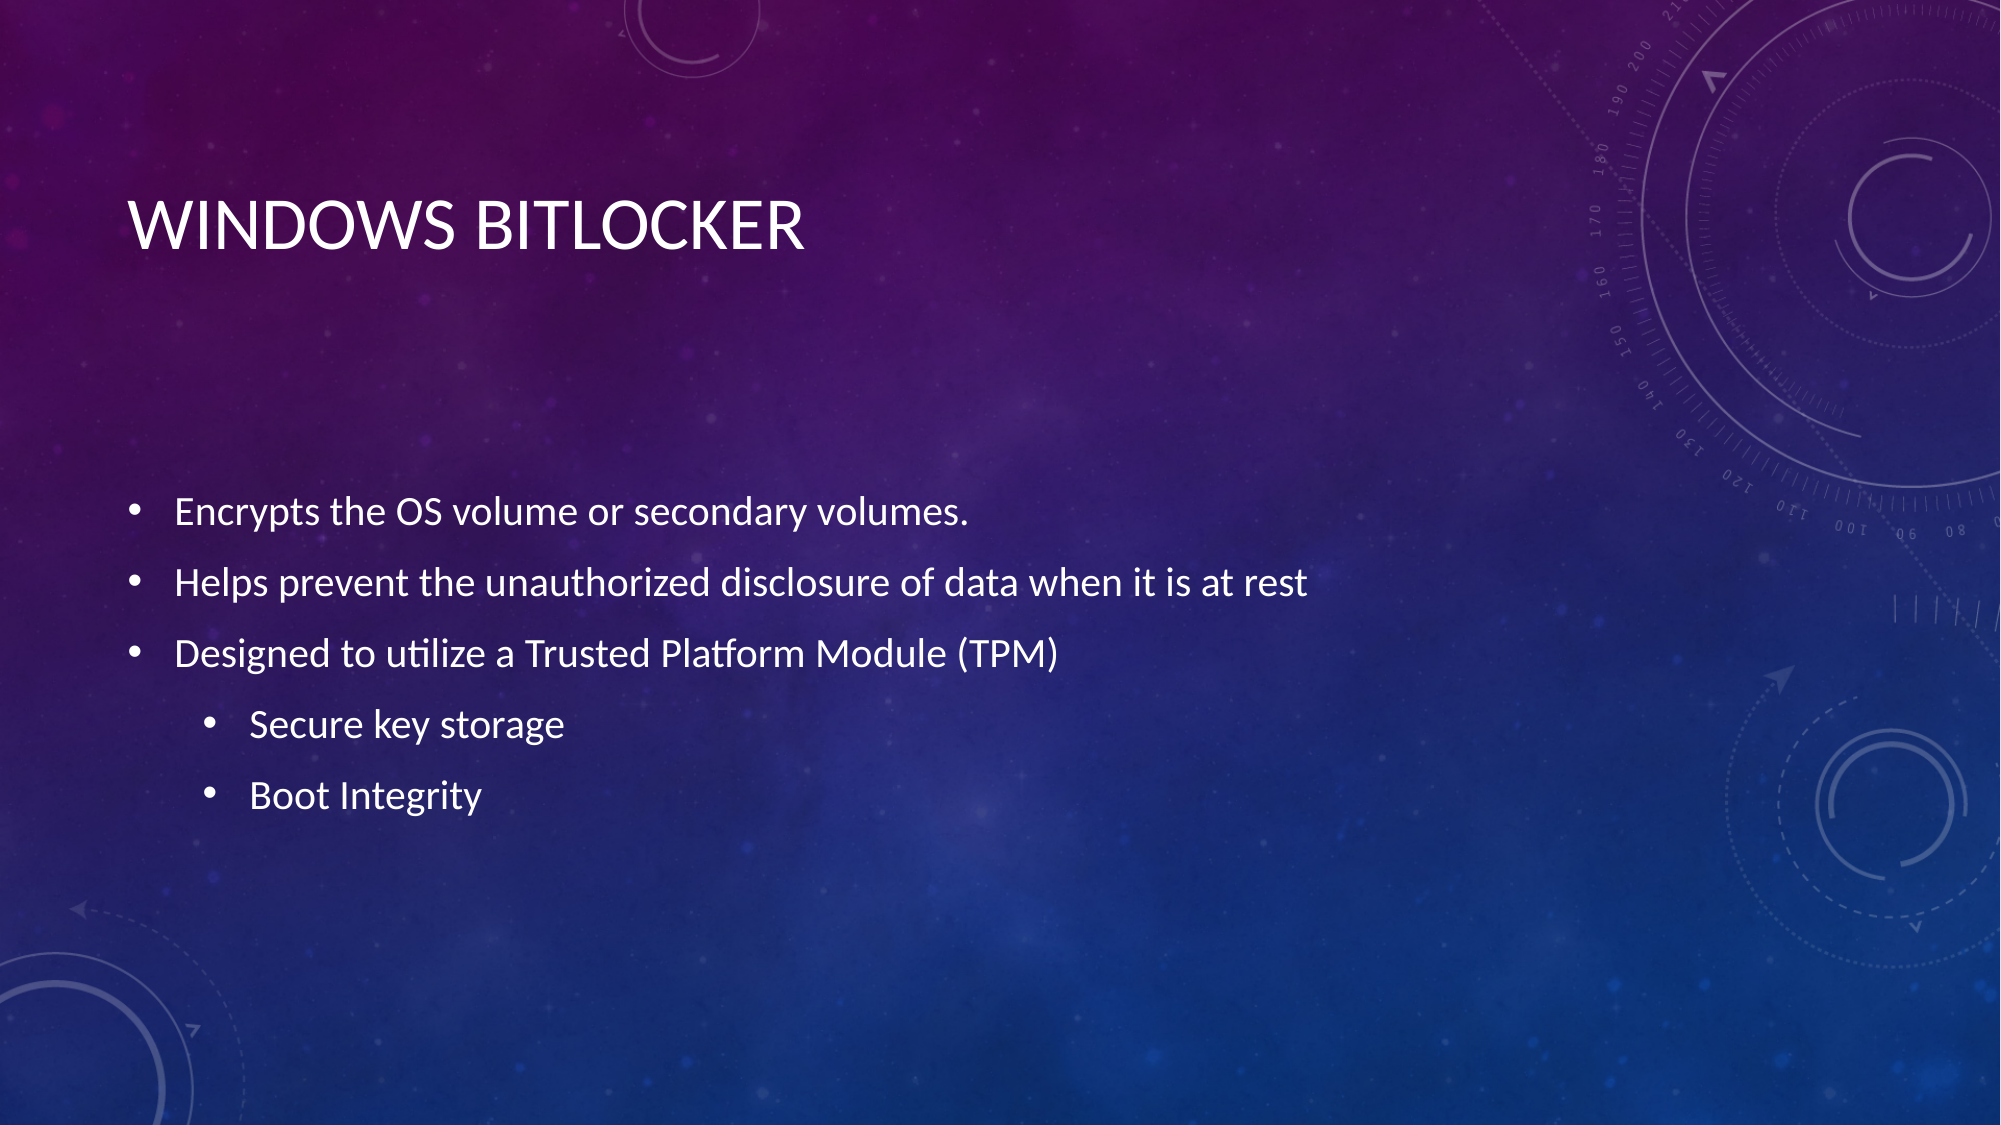

# Windows BitLocker
Encrypts the OS volume or secondary volumes.
Helps prevent the unauthorized disclosure of data when it is at rest
Designed to utilize a Trusted Platform Module (TPM)
Secure key storage
Boot Integrity